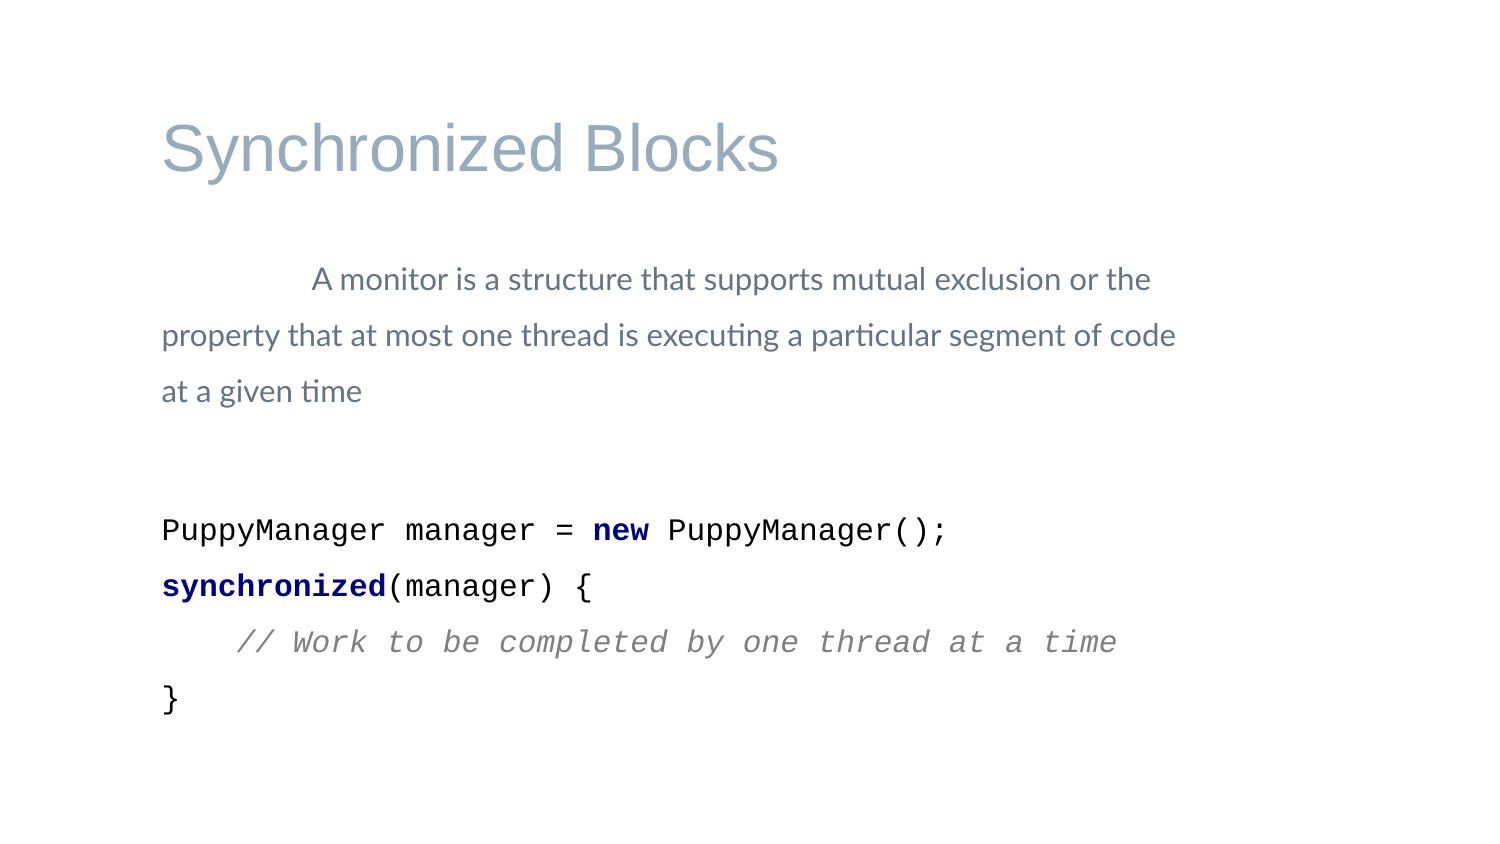

# Synchronized Blocks
	A monitor is a structure that supports mutual exclusion or the property that at most one thread is executing a particular segment of code at a given time

PuppyManager manager = new PuppyManager();
synchronized(manager) {
    // Work to be completed by one thread at a time
}